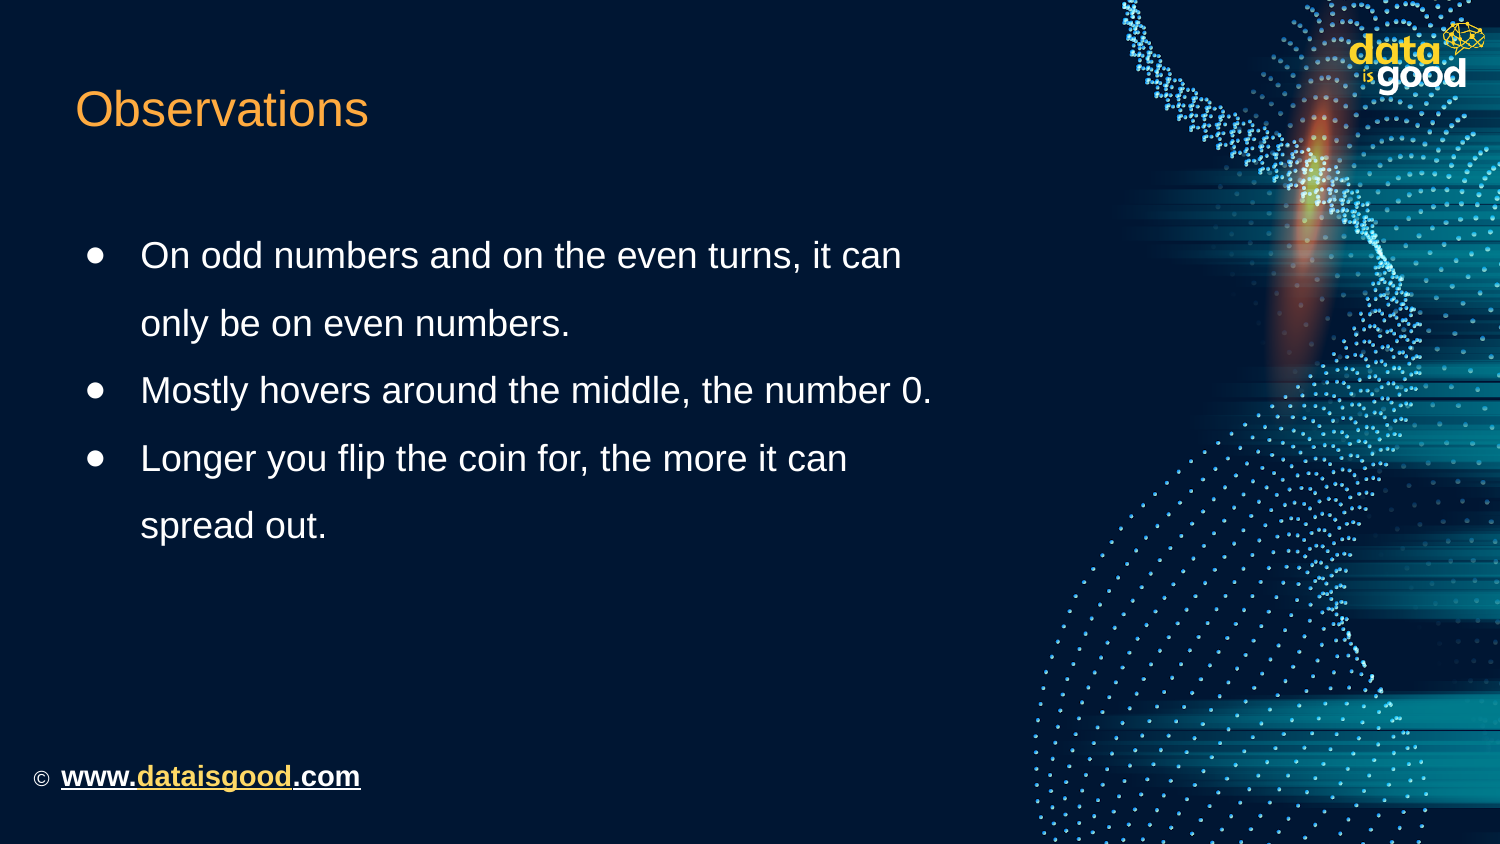

# Observations
On odd numbers and on the even turns, it can only be on even numbers.
Mostly hovers around the middle, the number 0.
Longer you flip the coin for, the more it can spread out.